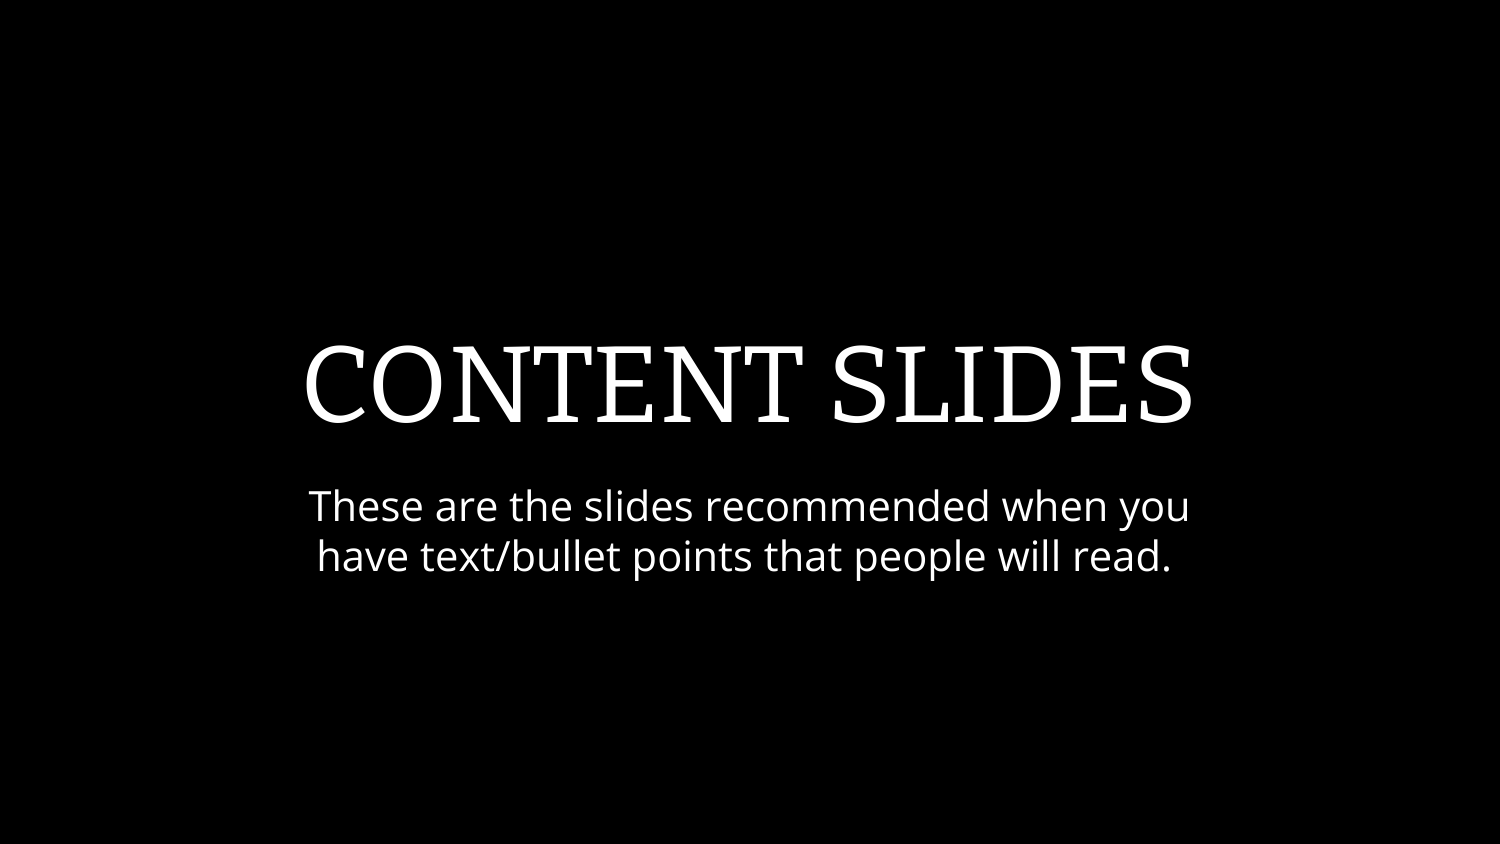

# CONTENT SLIDES
These are the slides recommended when you have text/bullet points that people will read.